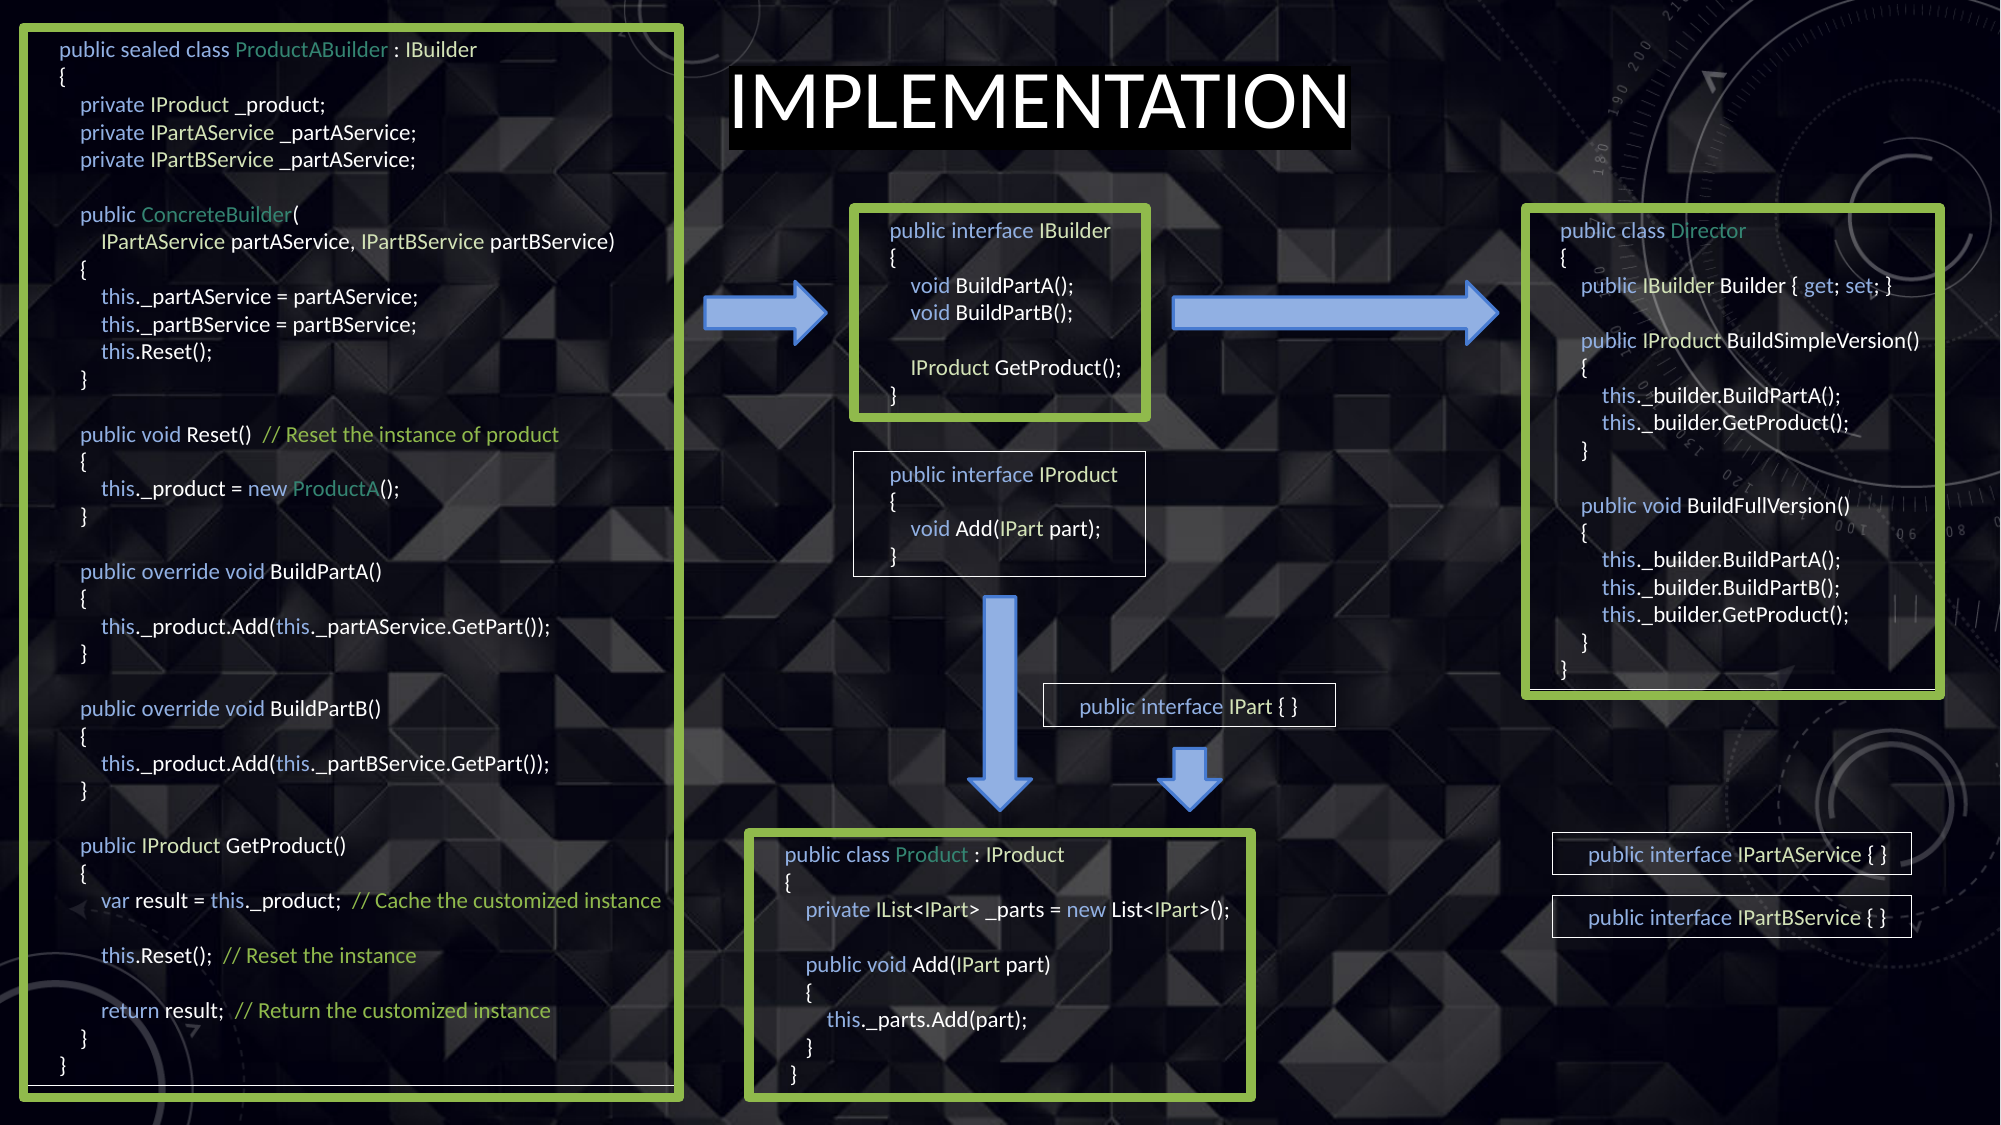

public sealed class ProductABuilder : IBuilder
    {
        private IProduct _product;
        private IPartAService _partAService;
        private IPartBService _partAService;
        public ConcreteBuilder(
            IPartAService partAService, IPartBService partBService)
        {
            this._partAService = partAService;
            this._partBService = partBService;
            this.Reset();
        }

        public void Reset()  // Reset the instance of product
        {
            this._product = new ProductA();
        }

        public override void BuildPartA()
        {
            this._product.Add(this._partAService.GetPart());
        }

        public override void BuildPartB()
        {
            this._product.Add(this._partBService.GetPart());
        }

        public IProduct GetProduct()
        {
            var result = this._product;  // Cache the customized instance

            this.Reset();  // Reset the instance

            return result;  // Return the customized instance
        }
    }

# IMPLEMENTATION
    public interface IBuilder
    {
        void BuildPartA();
        void BuildPartB();
        IProduct GetProduct();
    }

    public class Director
    {
        public IBuilder Builder { get; set; }

        public IProduct BuildSimpleVersion()
        {
            this._builder.BuildPartA();
            this._builder.GetProduct();
        }

        public void BuildFullVersion()
        {
            this._builder.BuildPartA();
            this._builder.BuildPartB();
            this._builder.GetProduct();
        }
    }

    public interface IProduct
    {
        void Add(IPart part);
    }

    public class Product : IProduct
    {
        private IList<IPart> _parts = new List<IPart>();

        public void Add(IPart part)
        {
            this._parts.Add(part);
        }
     }
    public interface IPart { }

    public interface IPartAService { }
    public interface IPartBService { }